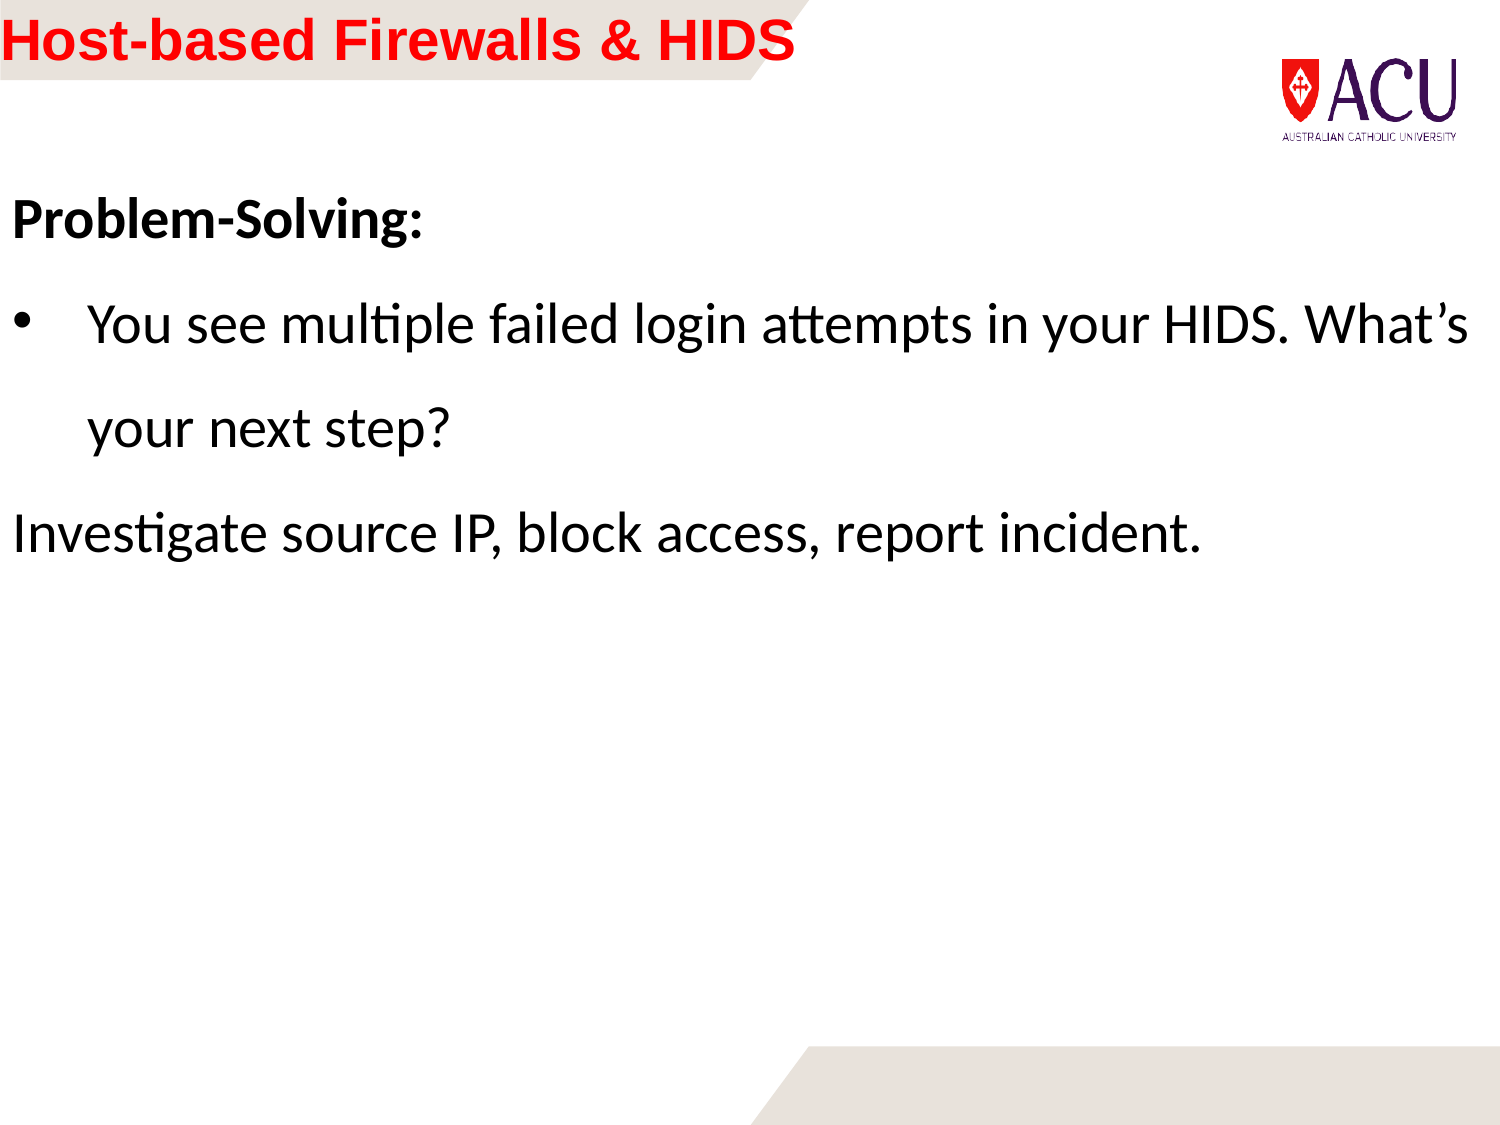

# Host-based Firewalls & HIDS
Problem-Solving:
You see multiple failed login attempts in your HIDS. What’s your next step?
Investigate source IP, block access, report incident.